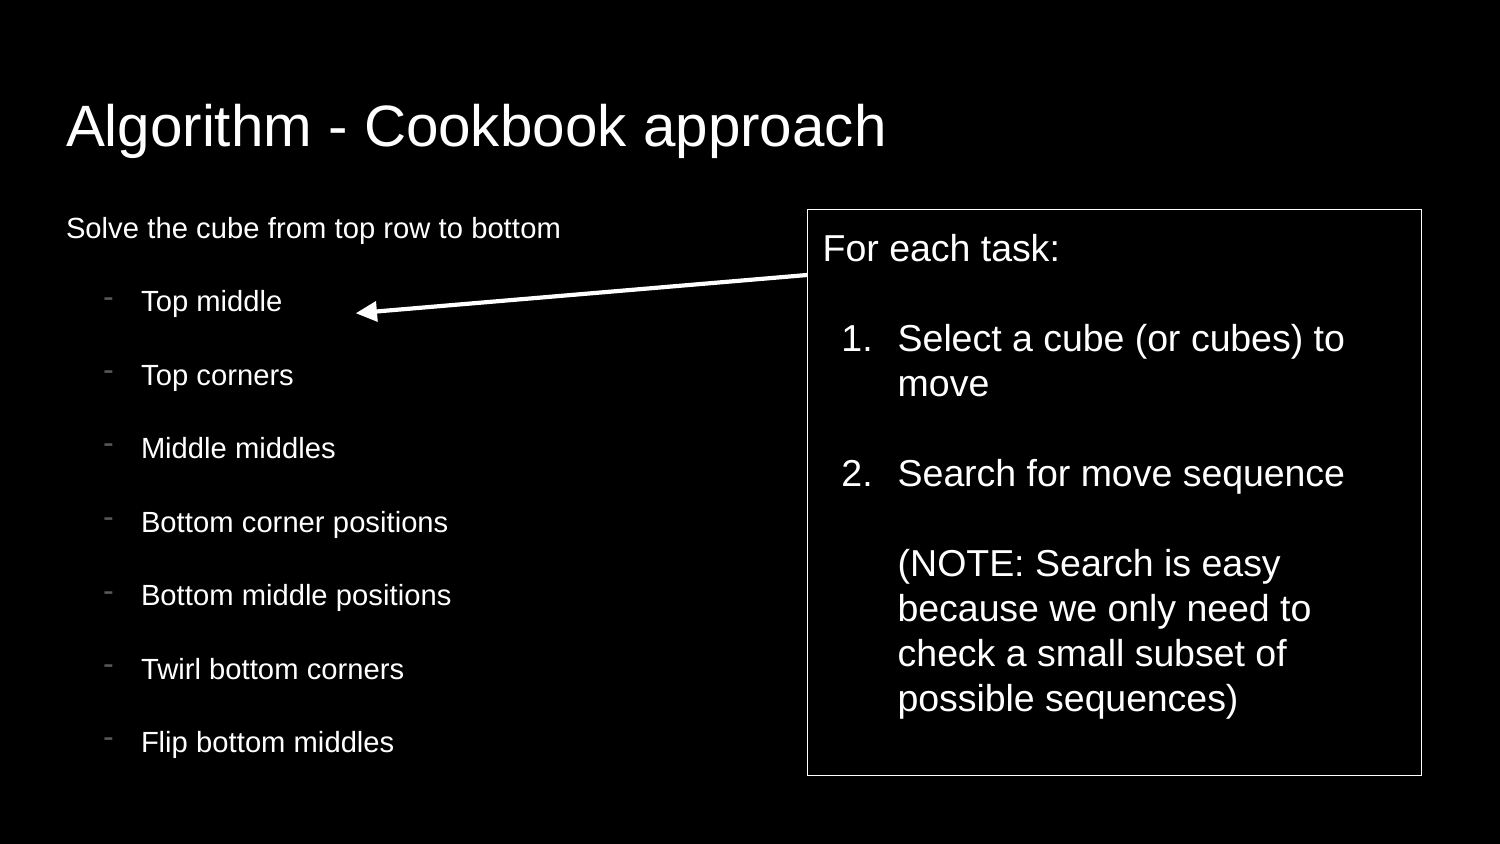

# Algorithm - Cookbook approach
Solve the cube from top row to bottom
Top middle
Top corners
Middle middles
Bottom corner positions
Bottom middle positions
Twirl bottom corners
Flip bottom middles

For each task:

Select a cube (or cubes) to move

Search for move sequence

(NOTE: Search is easy because we only need to check a small subset of possible sequences)